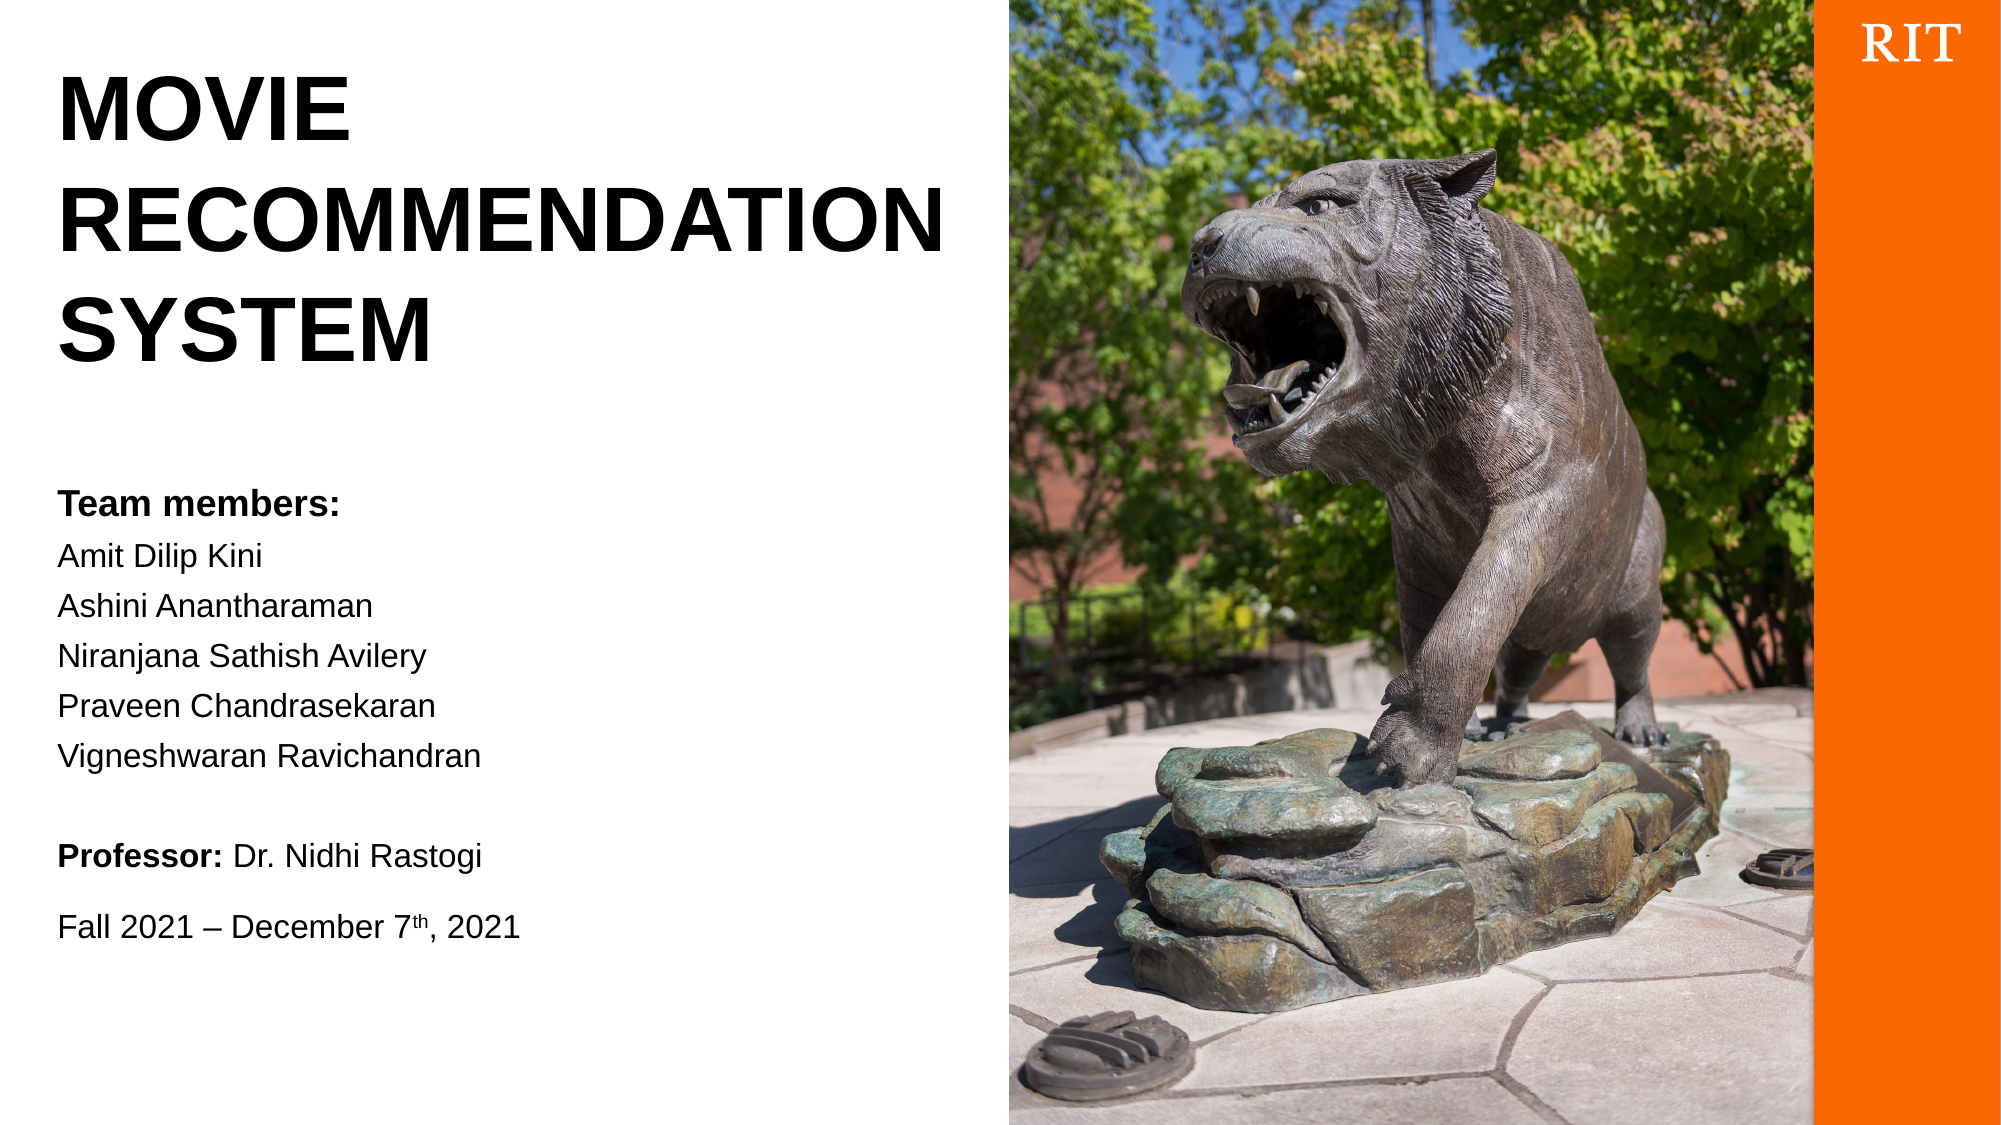

MOVIE RECOMMENDATION SYSTEM
Team members:
Amit Dilip Kini
Ashini Anantharaman
Niranjana Sathish Avilery
Praveen Chandrasekaran
Vigneshwaran Ravichandran

Professor: Dr. Nidhi Rastogi
Fall 2021 – December 7th, 2021